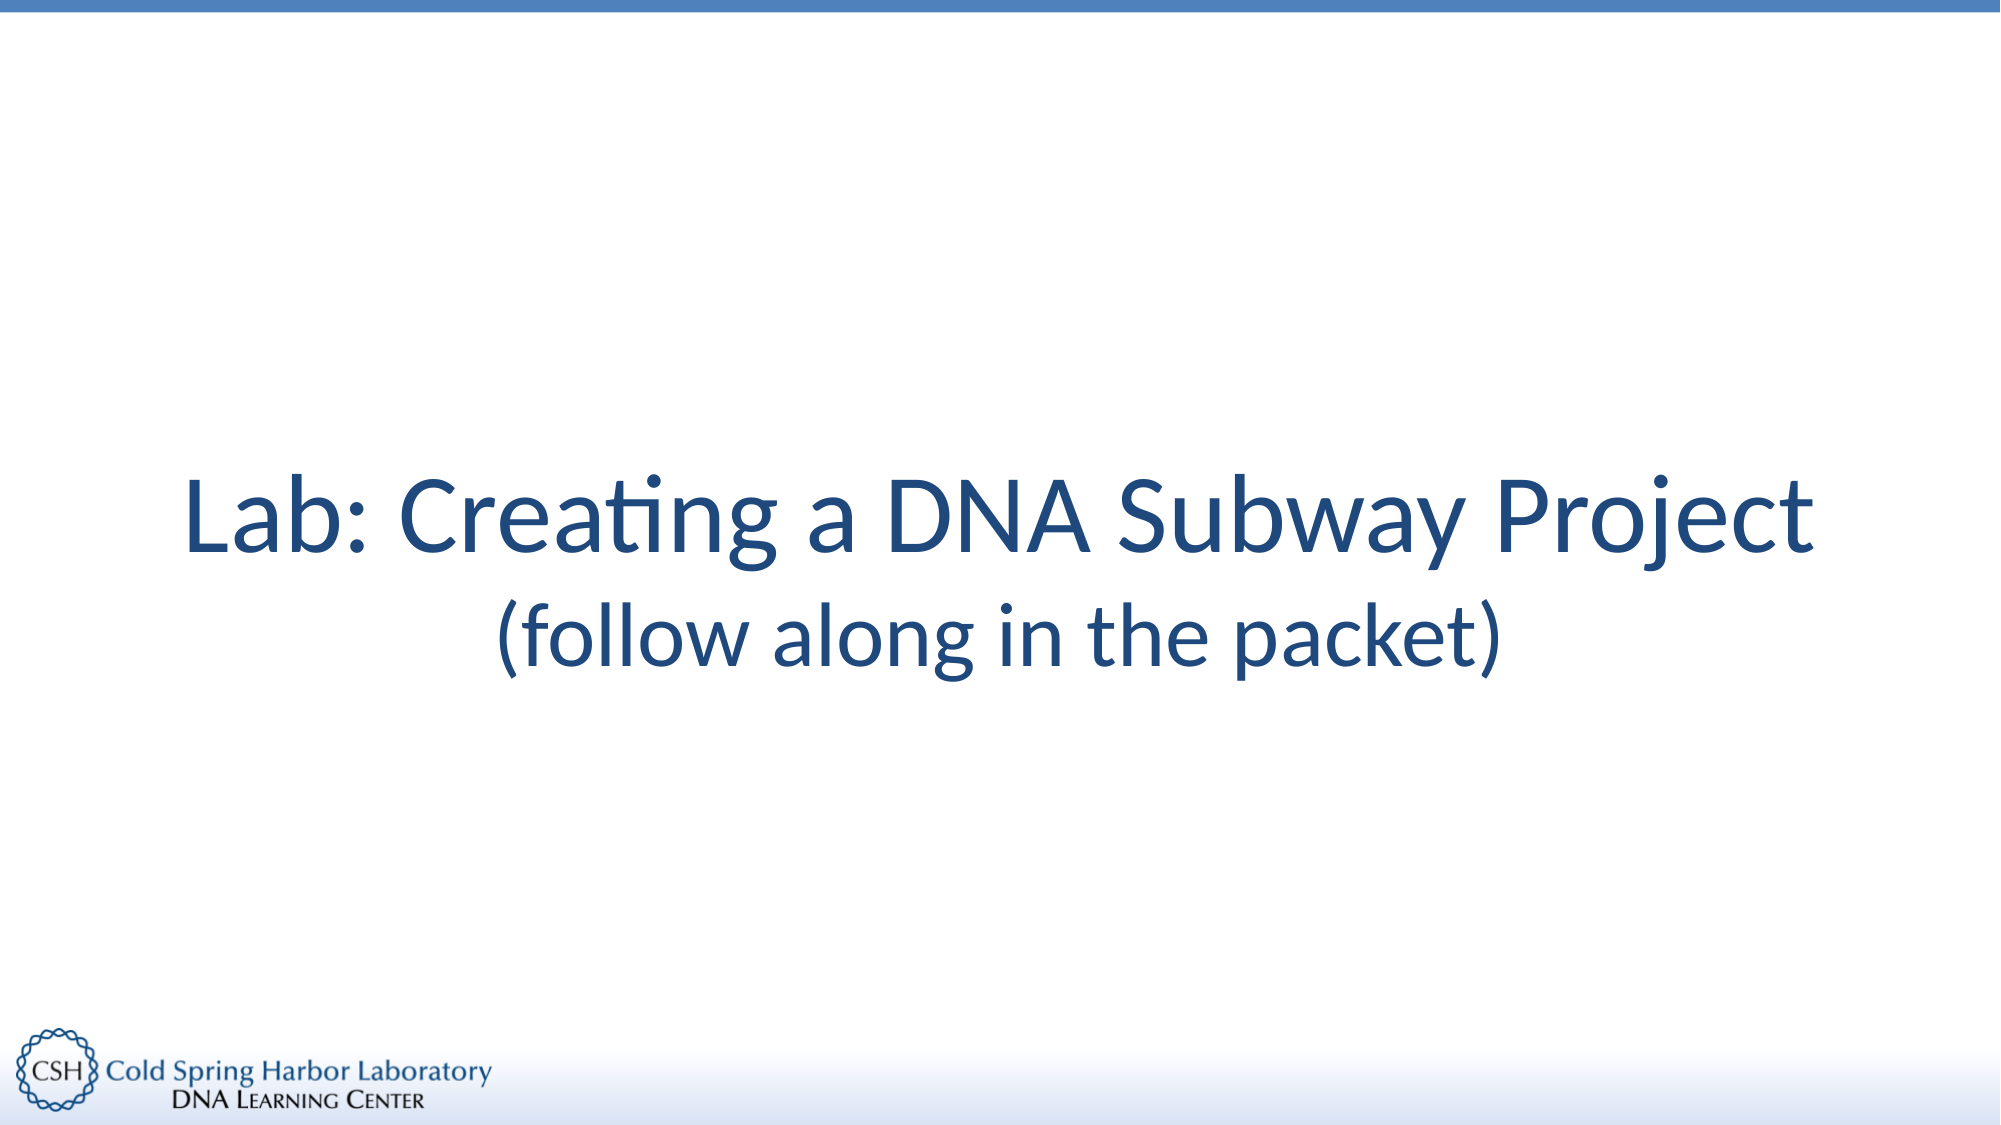

# Lab: Creating a DNA Subway Project (follow along in the packet)